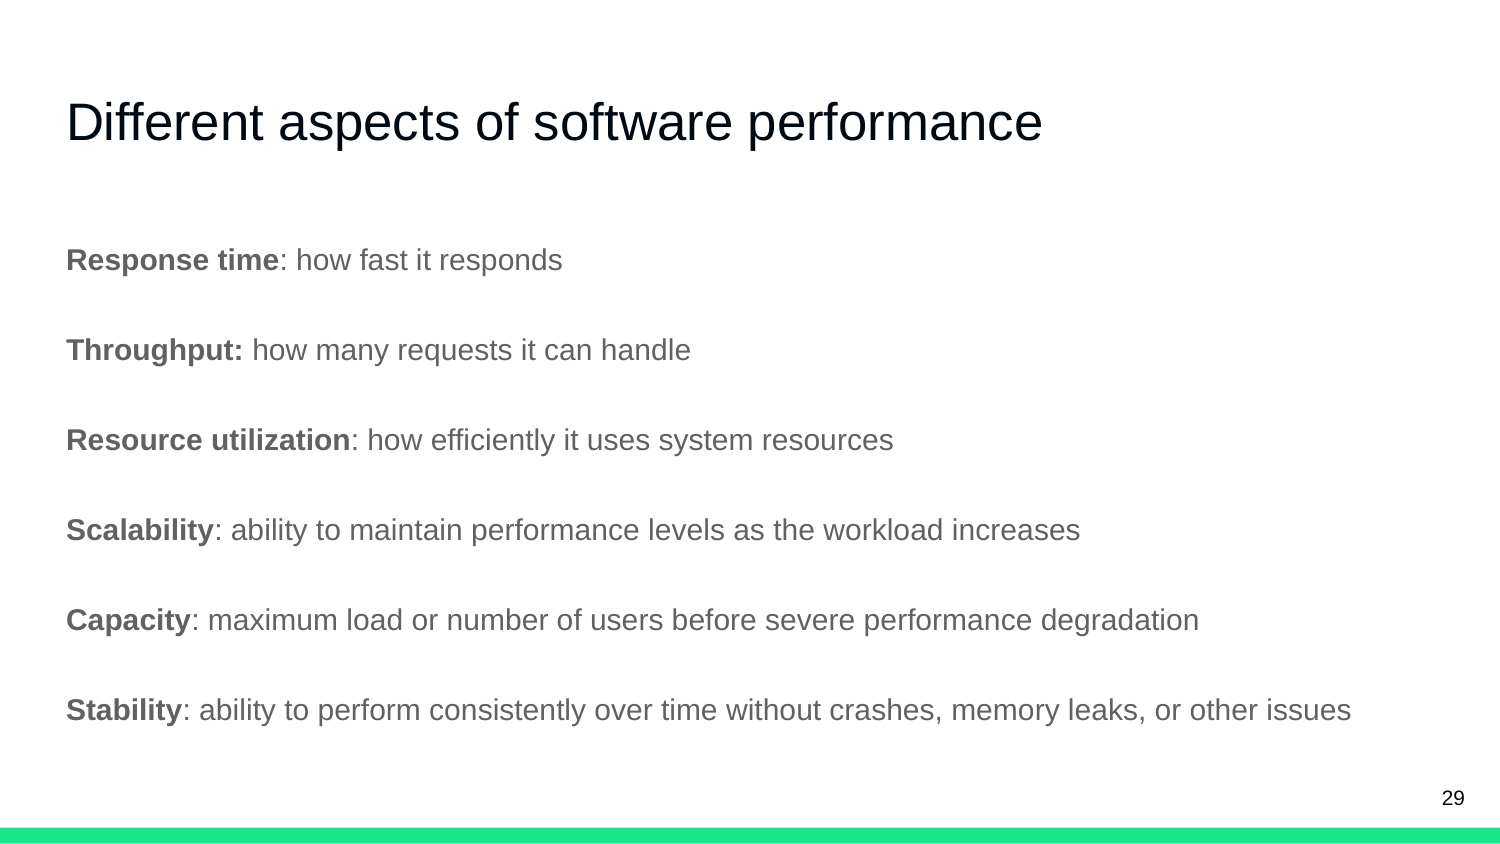

# Different aspects of software performance
Response time: how fast it responds
Throughput: how many requests it can handle
Resource utilization: how efficiently it uses system resources
Scalability: ability to maintain performance levels as the workload increases
Capacity: maximum load or number of users before severe performance degradation
Stability: ability to perform consistently over time without crashes, memory leaks, or other issues
29